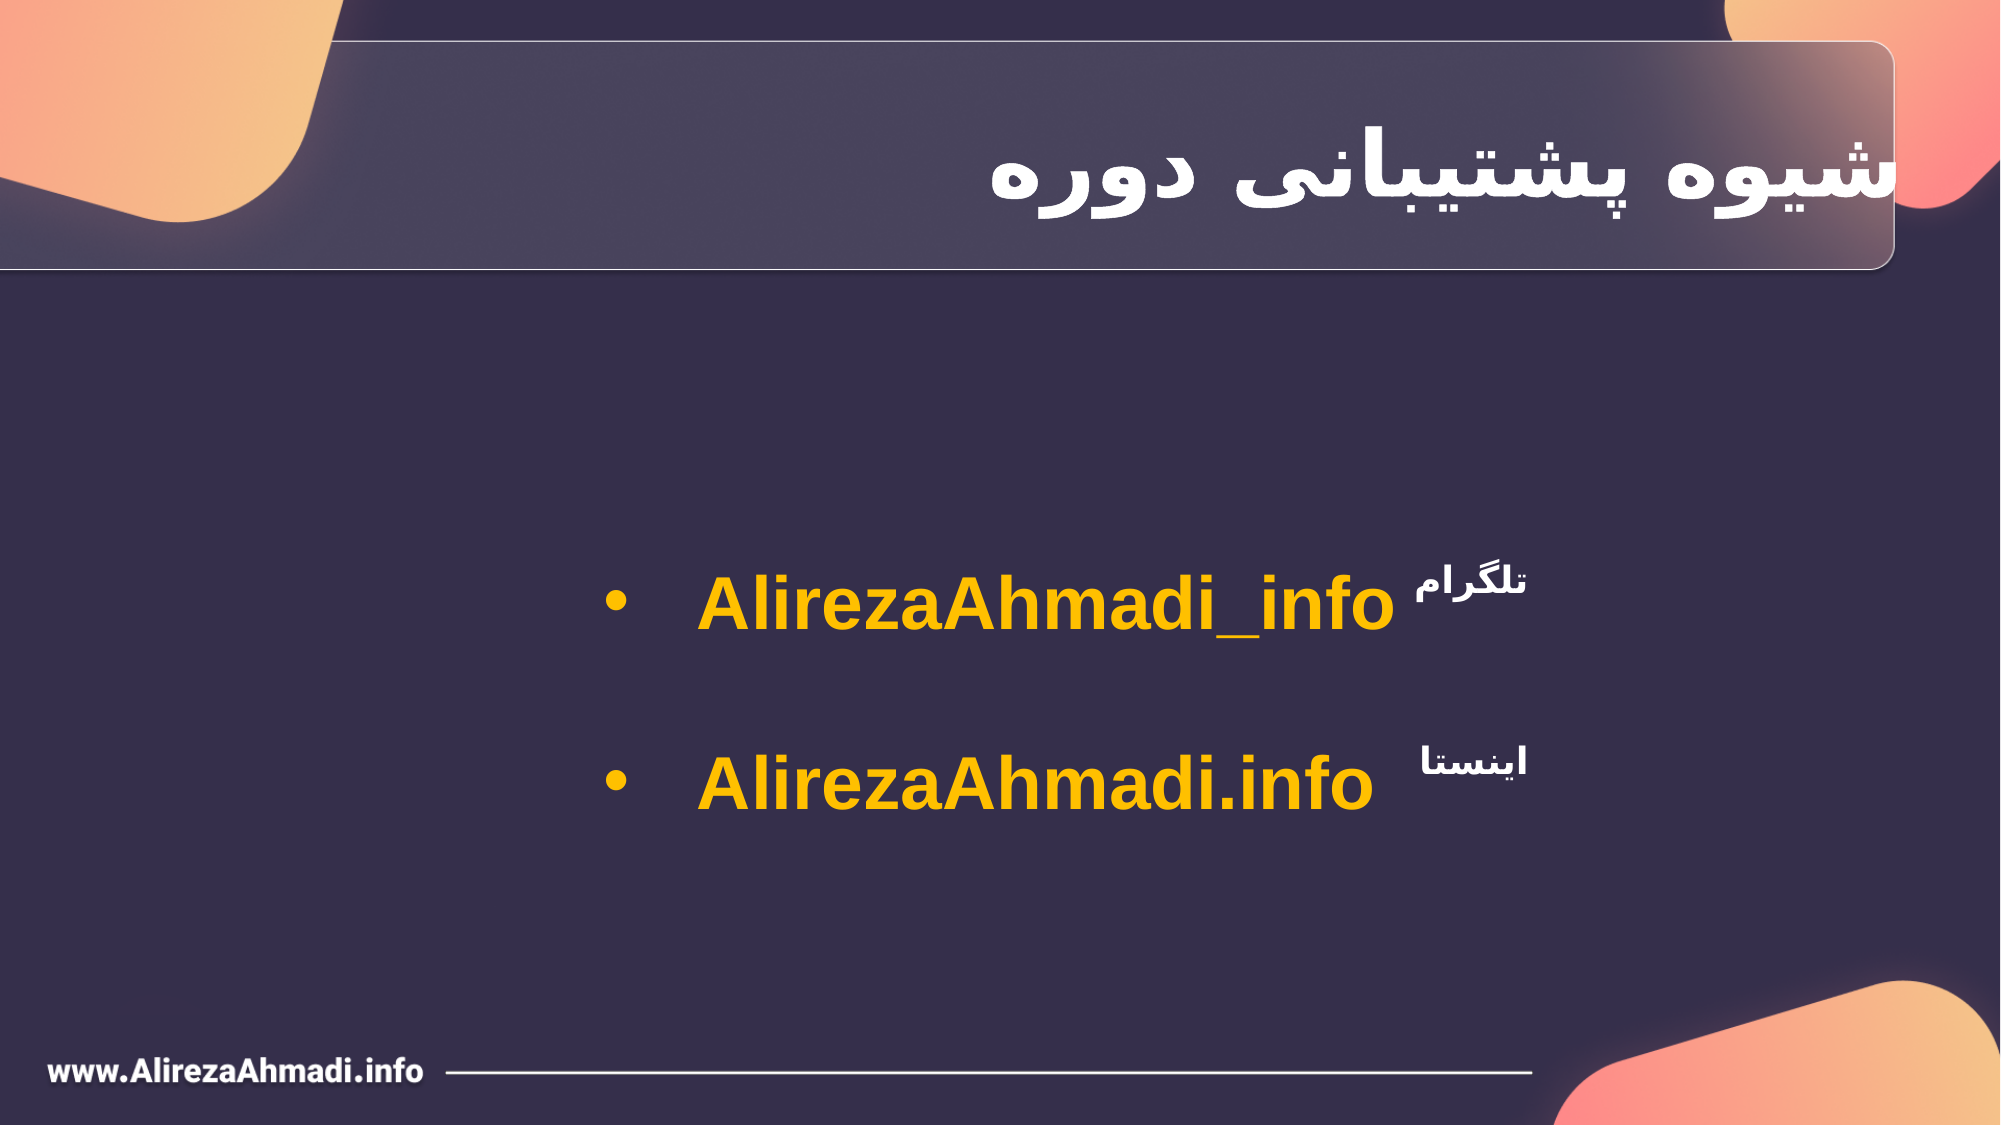

شیوه پشتیبانی دوره
AlirezaAhmadi_info
AlirezaAhmadi.info
تلگرام
اینستا